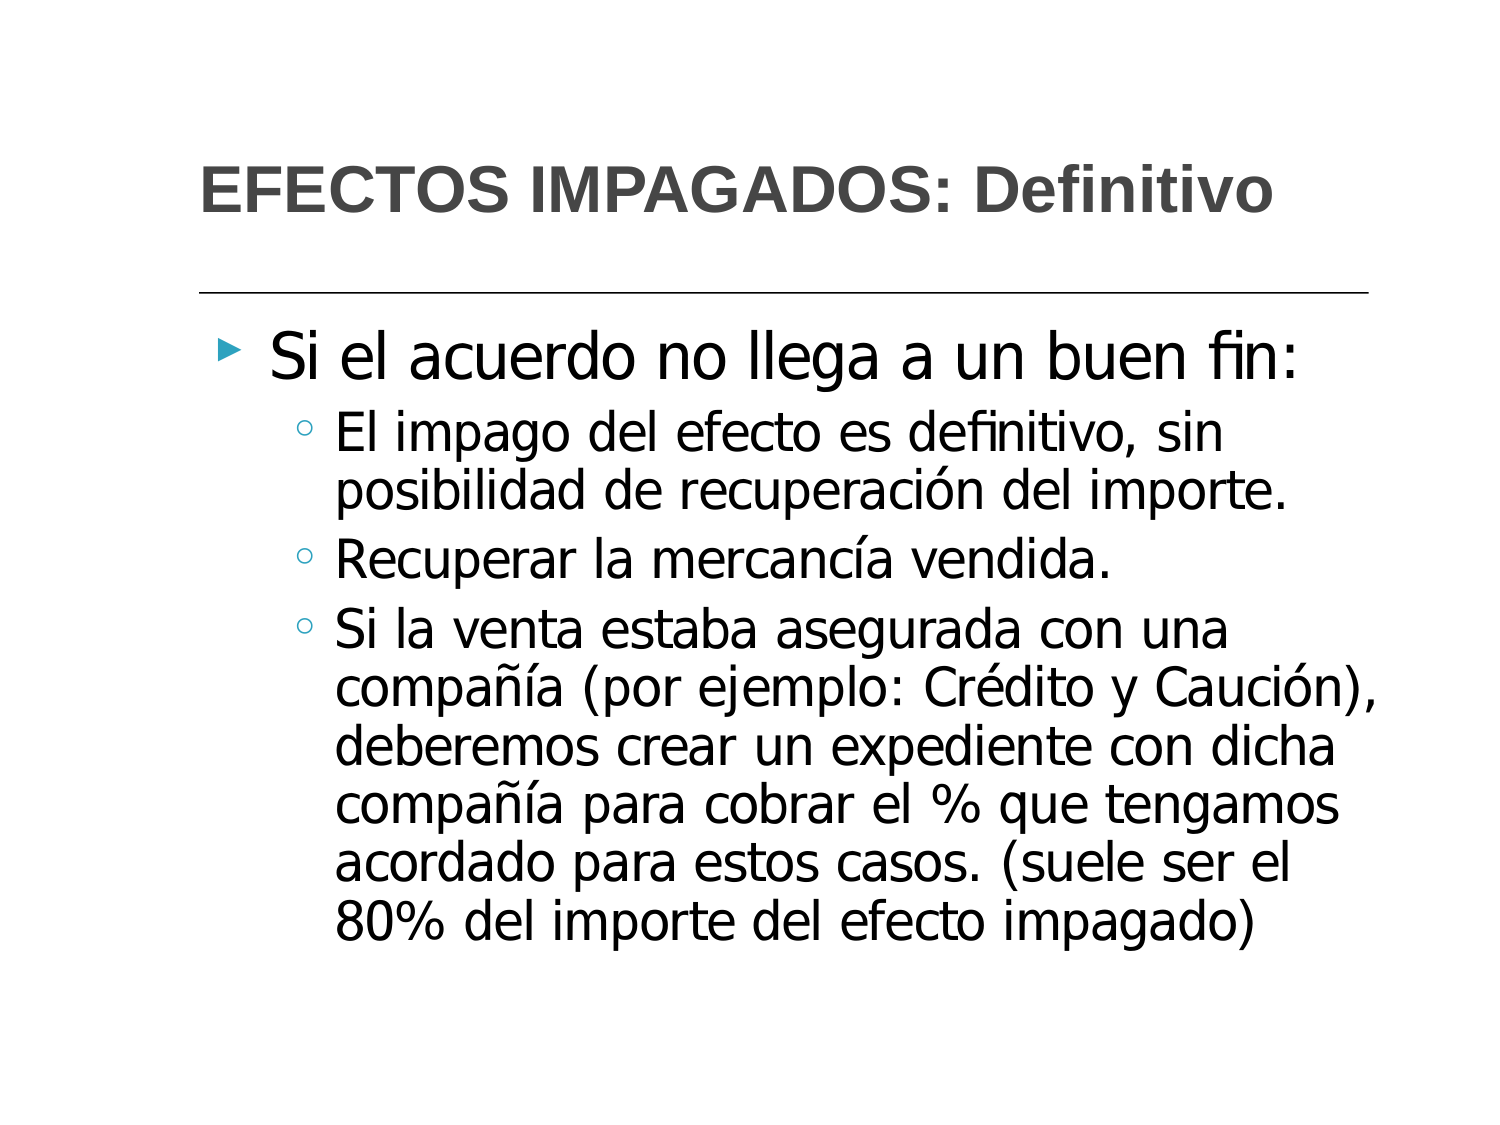

# EFECTOS IMPAGADOS: Definitivo

Si el acuerdo no llega a un buen fin:
El impago del efecto es definitivo, sin posibilidad de recuperación del importe.
Recuperar la mercancía vendida.
Si la venta estaba asegurada con una compañía (por ejemplo: Crédito y Caución), deberemos crear un expediente con dicha compañía para cobrar el % que tengamos acordado para estos casos. (suele ser el 80% del importe del efecto impagado)